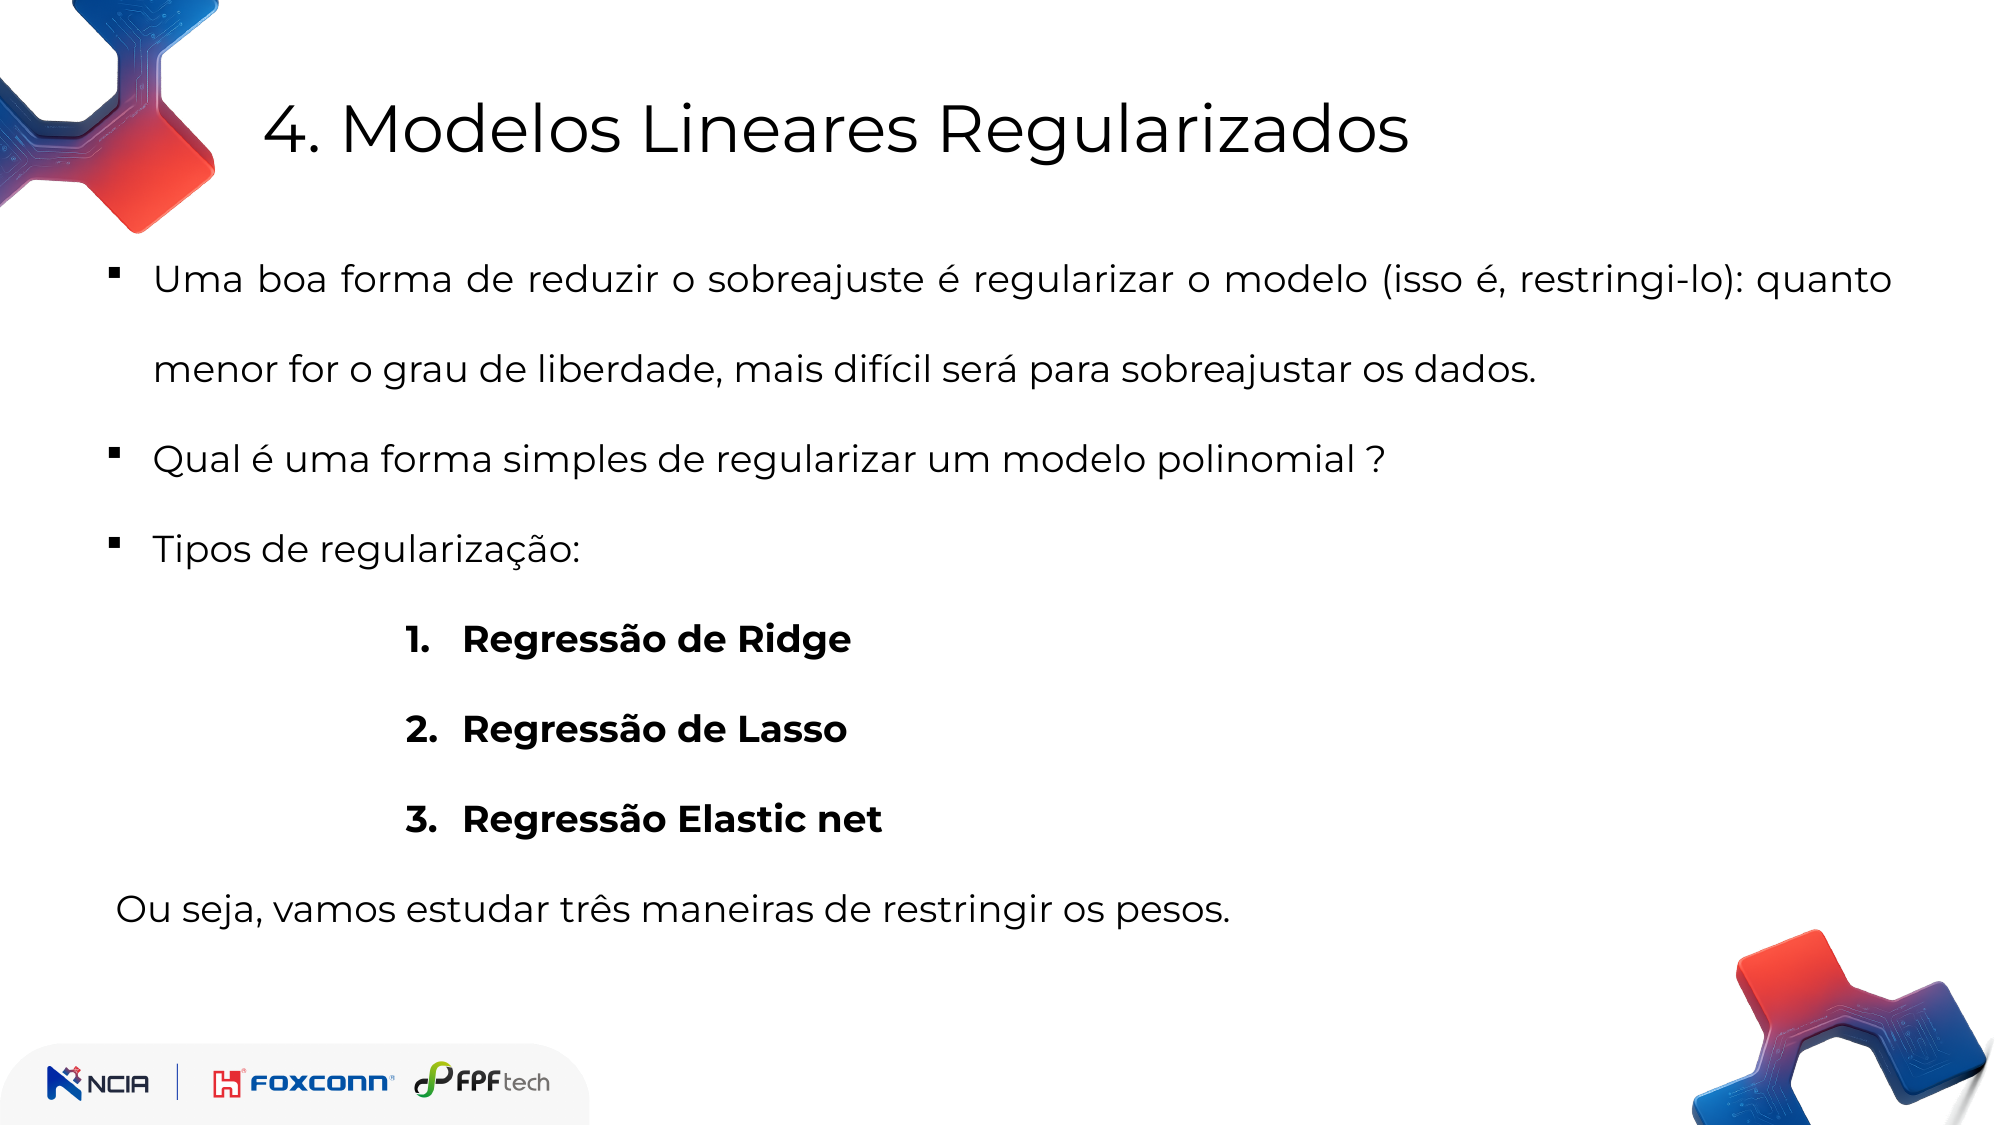

4. Modelos Lineares Regularizados

Uma boa forma de reduzir o sobreajuste é regularizar o modelo (isso é, restringi-lo): quanto menor for o grau de liberdade, mais difícil será para sobreajustar os dados.
Qual é uma forma simples de regularizar um modelo polinomial ?
Tipos de regularização:
Regressão de Ridge
Regressão de Lasso
Regressão Elastic net
 Ou seja, vamos estudar três maneiras de restringir os pesos.